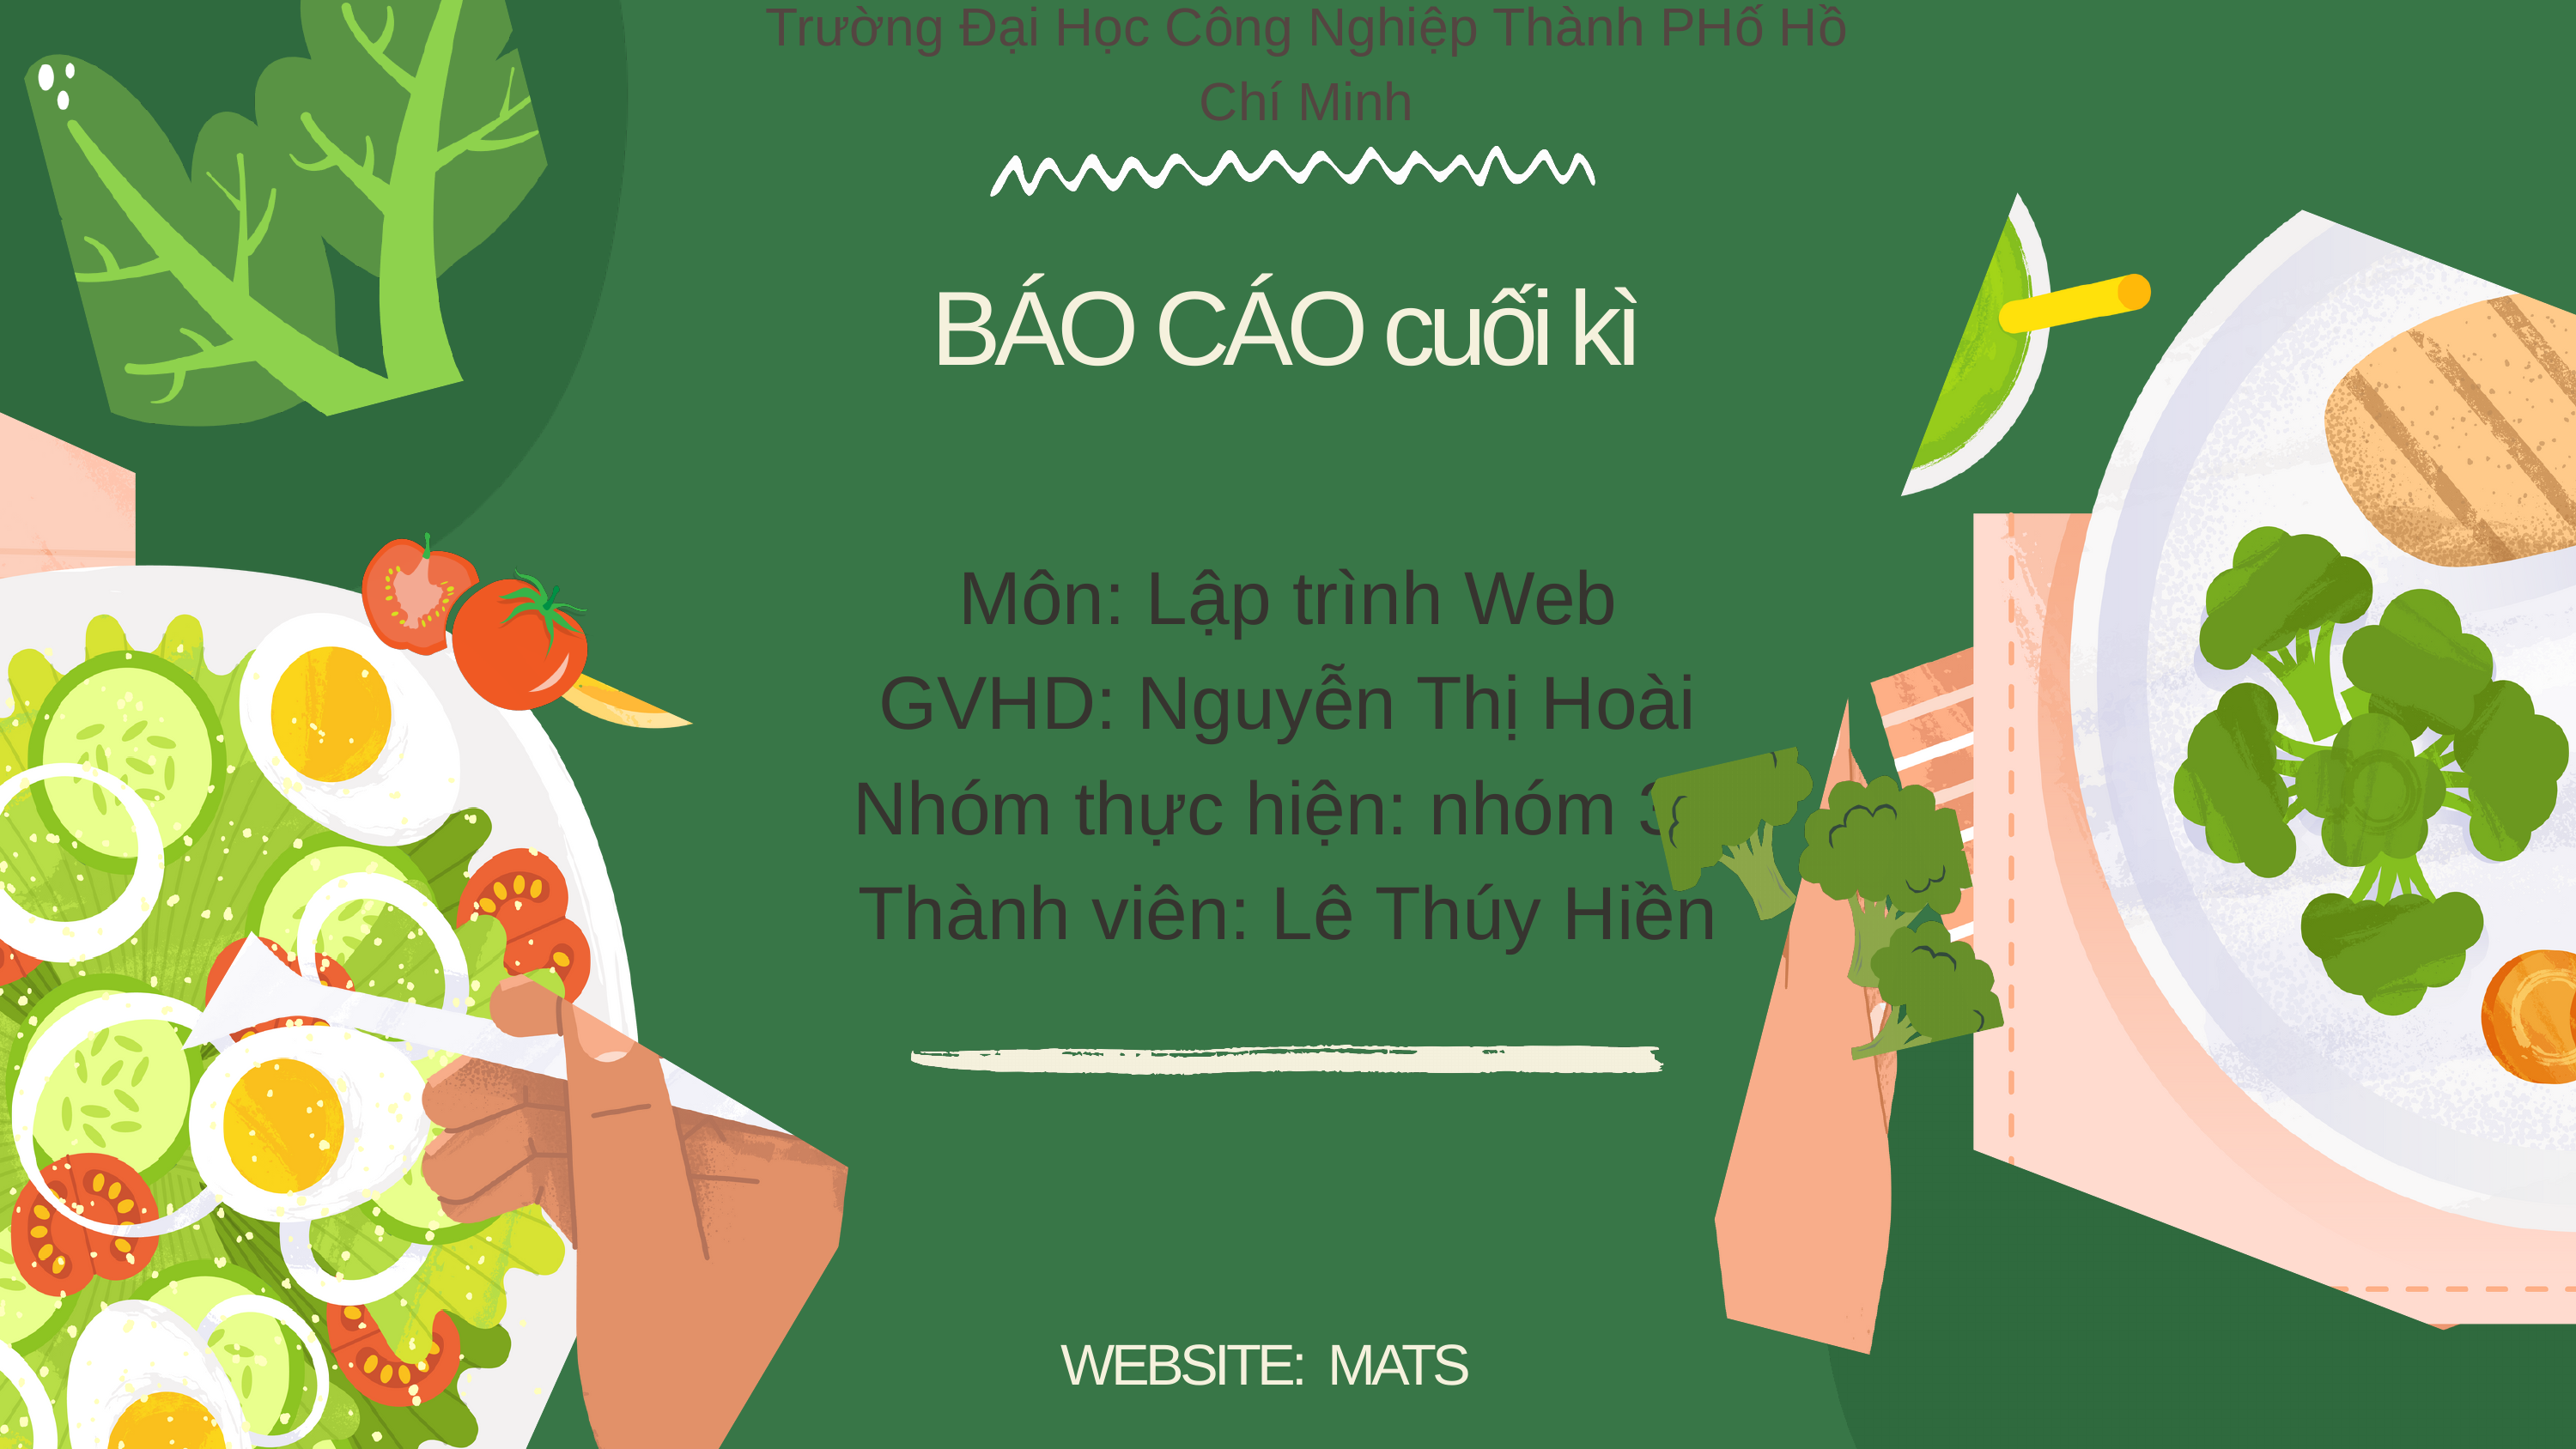

Trường Đại Học Công Nghiệp Thành PHố Hồ Chí Minh

BÁO CÁO cuối kì

Môn: Lập trình Web
GVHD: Nguyễn Thị Hoài
Nhóm thực hiện: nhóm 30
Thành viên: Lê Thúy Hiền

WEBSITE:  MATS